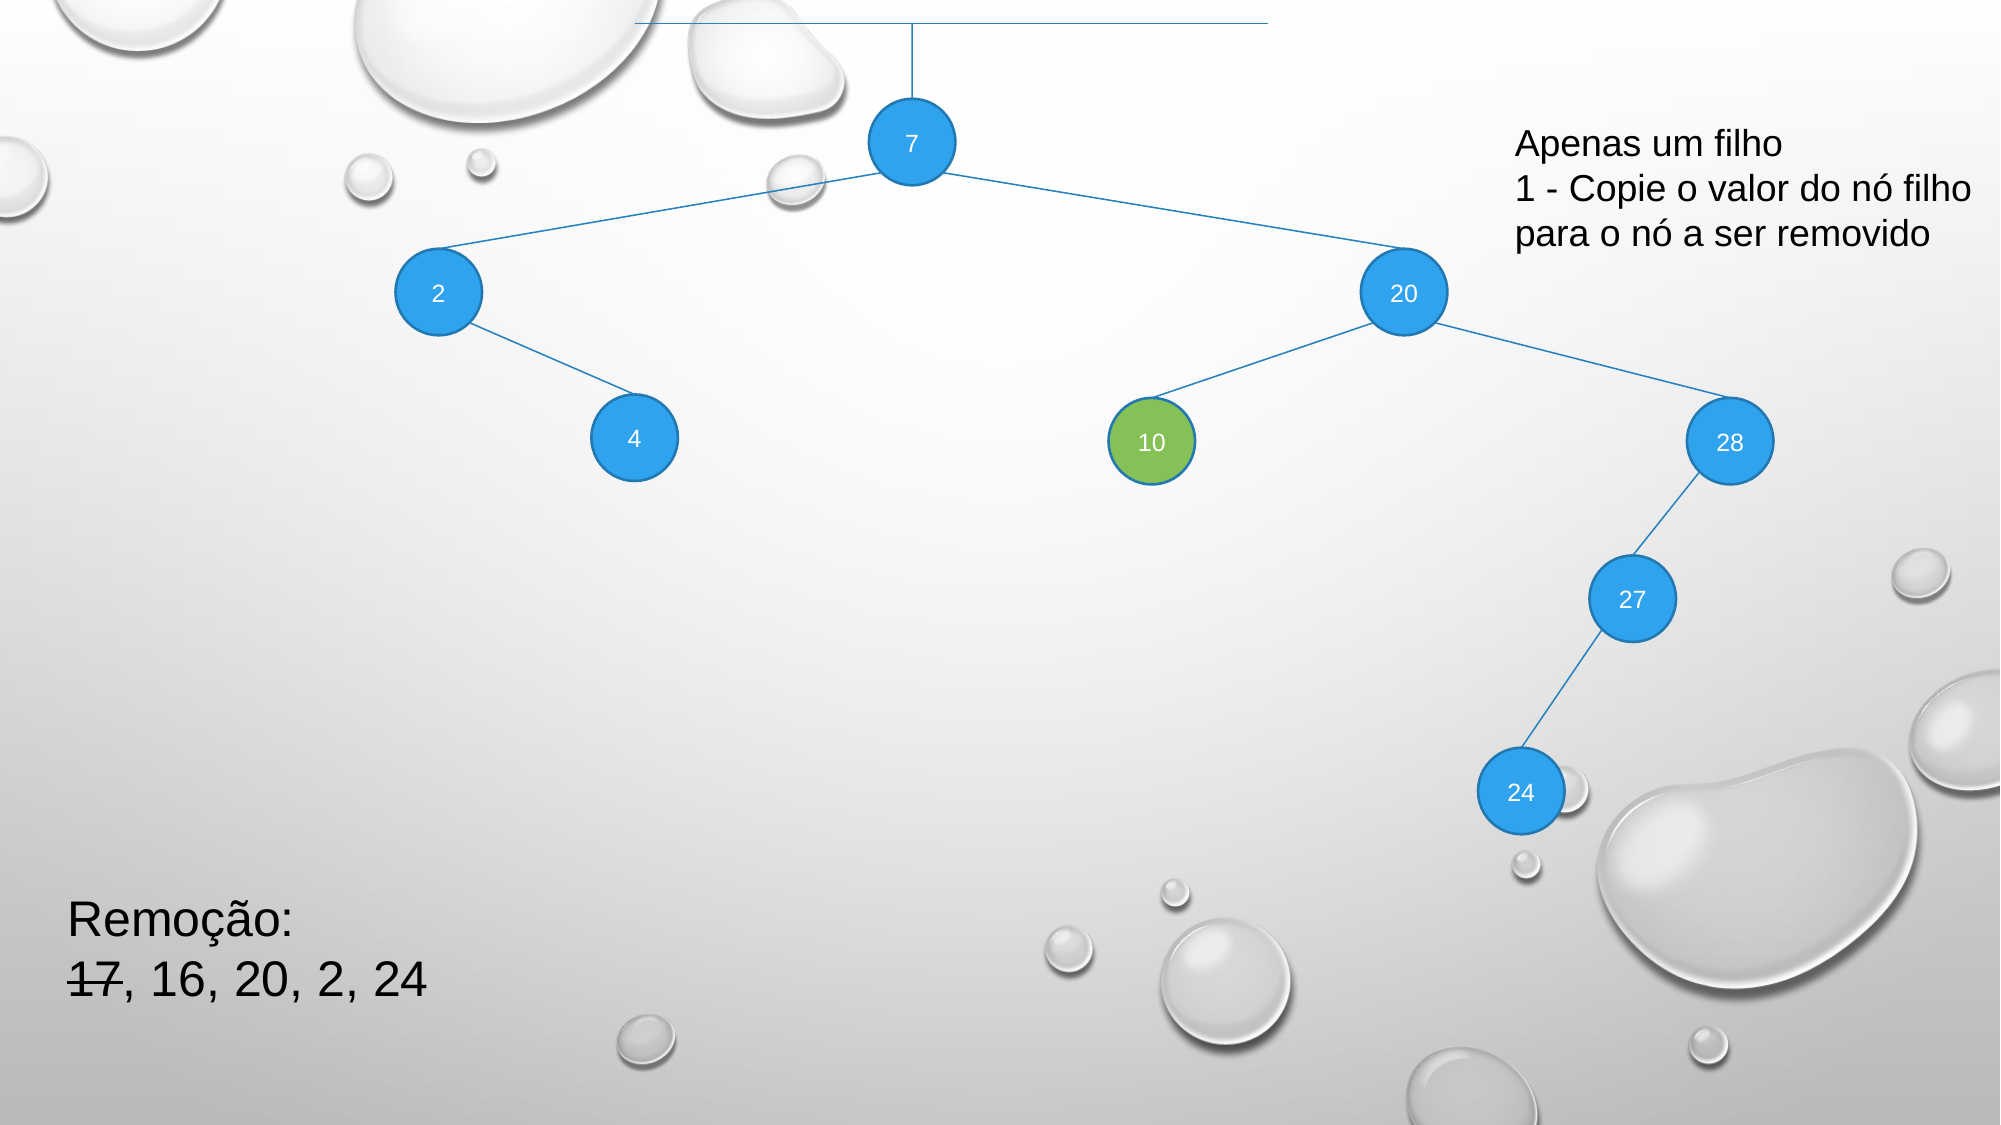

7
Apenas um filho
1 - Copie o valor do nó filho
para o nó a ser removido
2
20
4
10
28
27
24
Remoção:
17, 16, 20, 2, 24